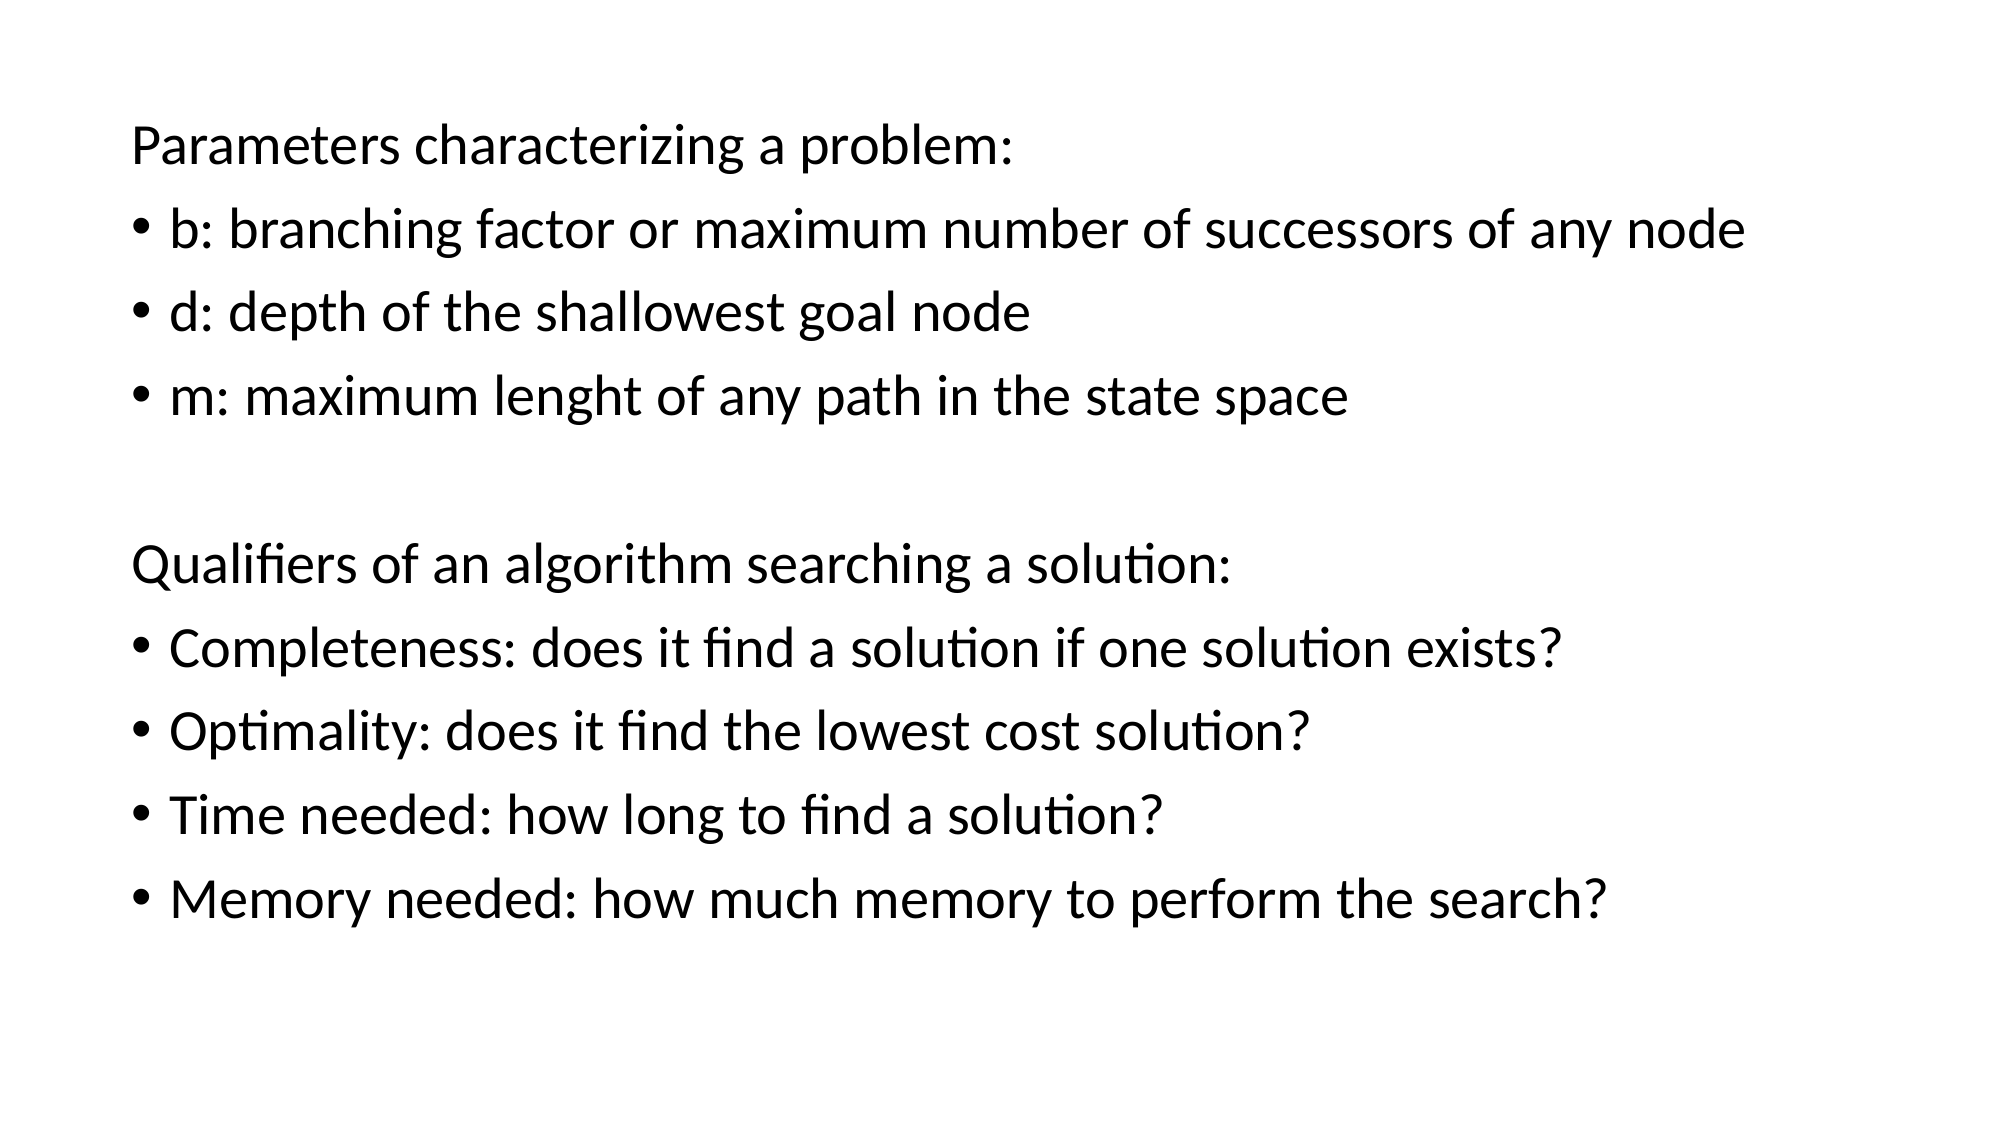

Parameters characterizing a problem:
b: branching factor or maximum number of successors of any node
d: depth of the shallowest goal node
m: maximum lenght of any path in the state space

Qualifiers of an algorithm searching a solution:
Completeness: does it find a solution if one solution exists?
Optimality: does it find the lowest cost solution?
Time needed: how long to find a solution?
Memory needed: how much memory to perform the search?